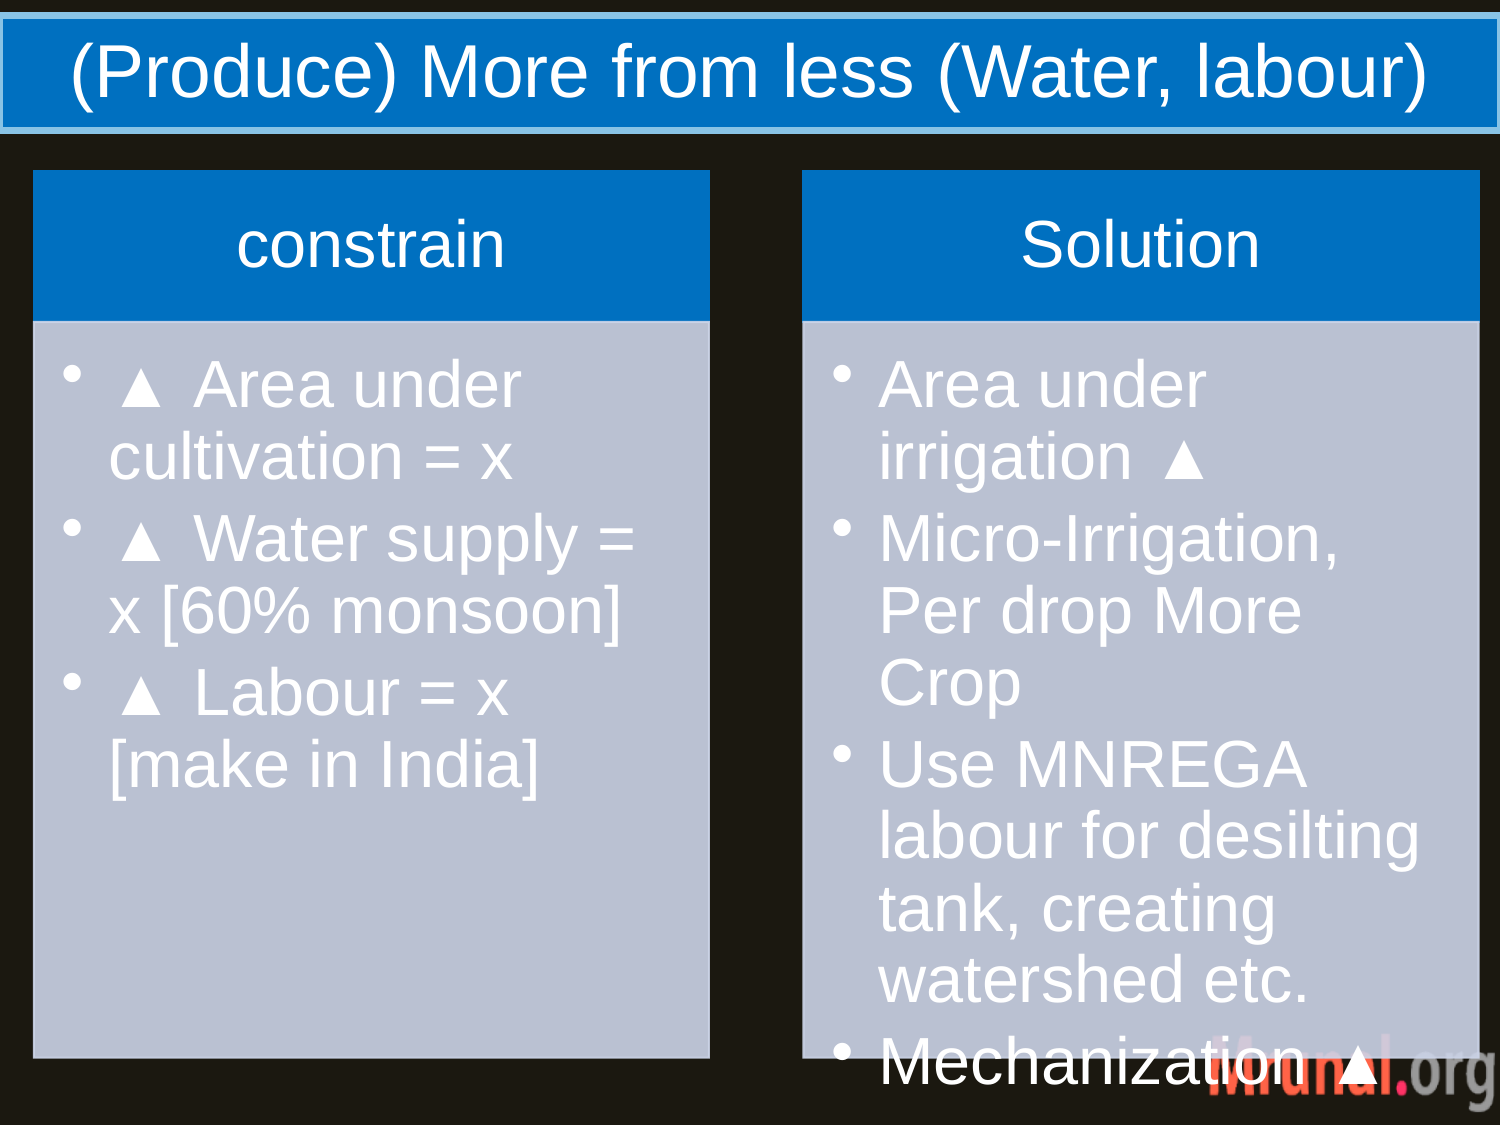

# (Produce) More from less (Water, labour)
constrain
▲ Area under cultivation = x
▲ Water supply = x [60% monsoon]
▲ Labour = x [make in India]
Solution
Area under irrigation ▲
Micro-Irrigation, Per drop More Crop
Use MNREGA labour for desilting tank, creating watershed etc.
Mechanization ▲